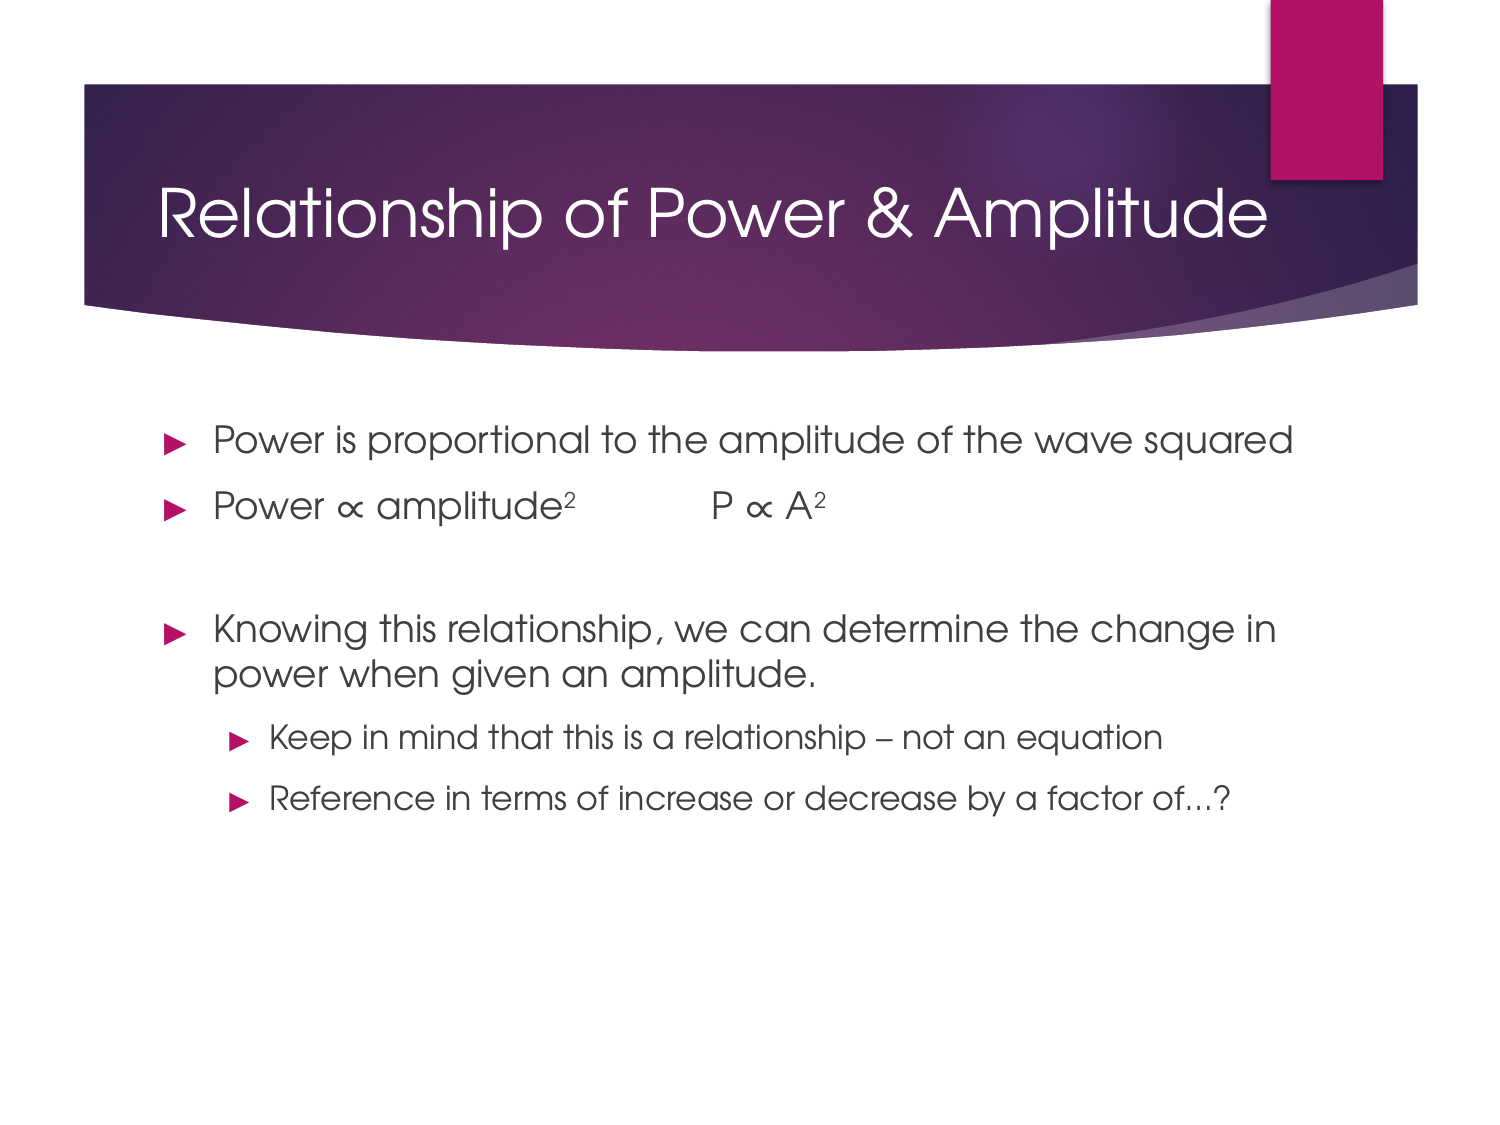

# Relationship of Power & Amplitude
Power is proportional to the amplitude of the wave squared
Power ∝ amplitude2             P ∝ A2

Knowing this relationship, we can determine the change in power when given an amplitude.
Keep in mind that this is a relationship – not an equation
Reference in terms of increase or decrease by a factor of…?